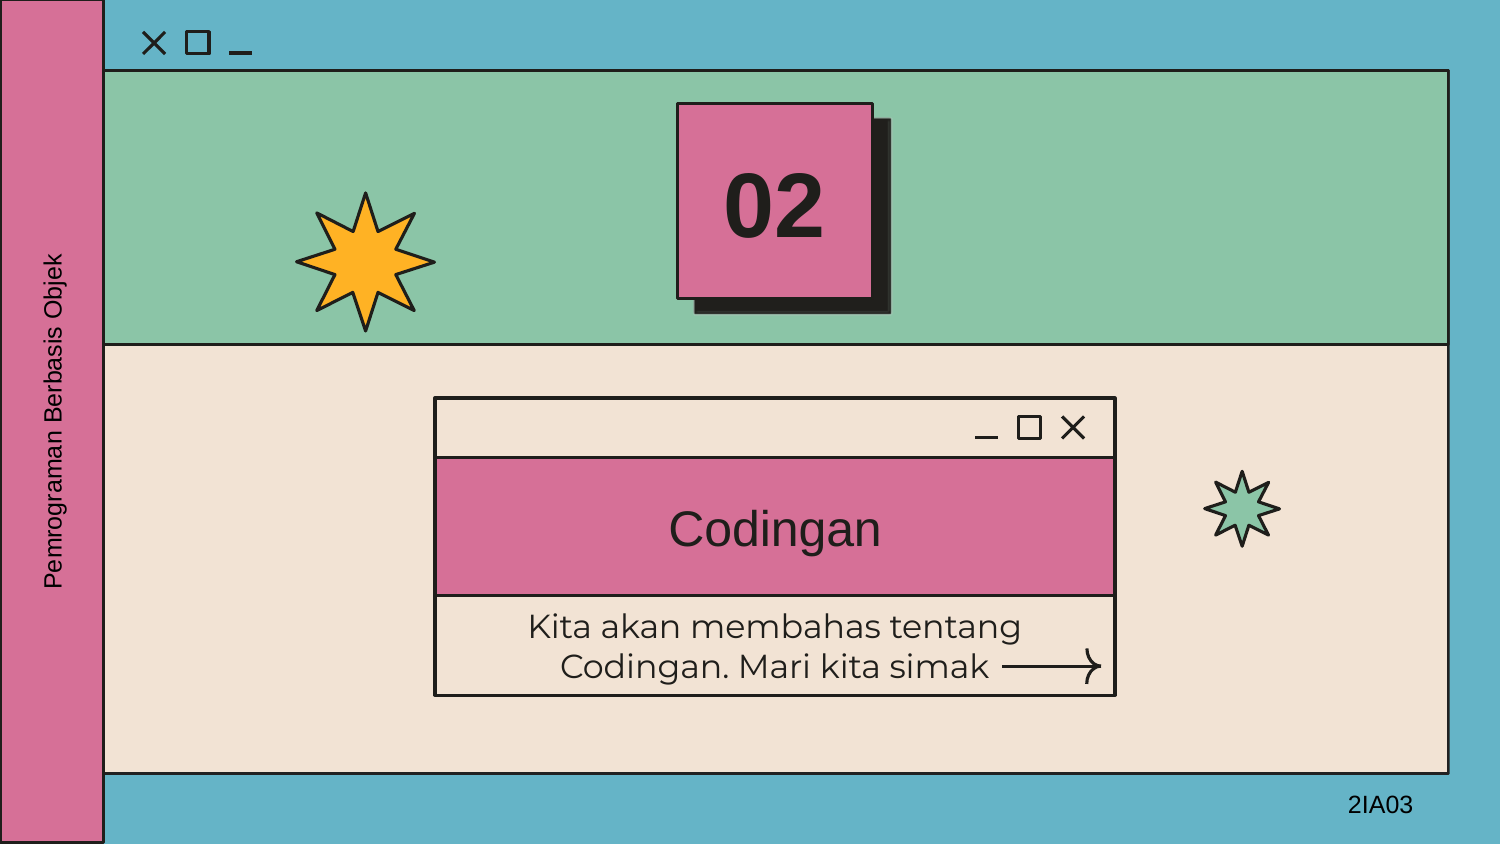

02

Pemrograman Berbasis Objek

# Codingan

Kita akan membahas tentang Codingan. Mari kita simak

2IA03